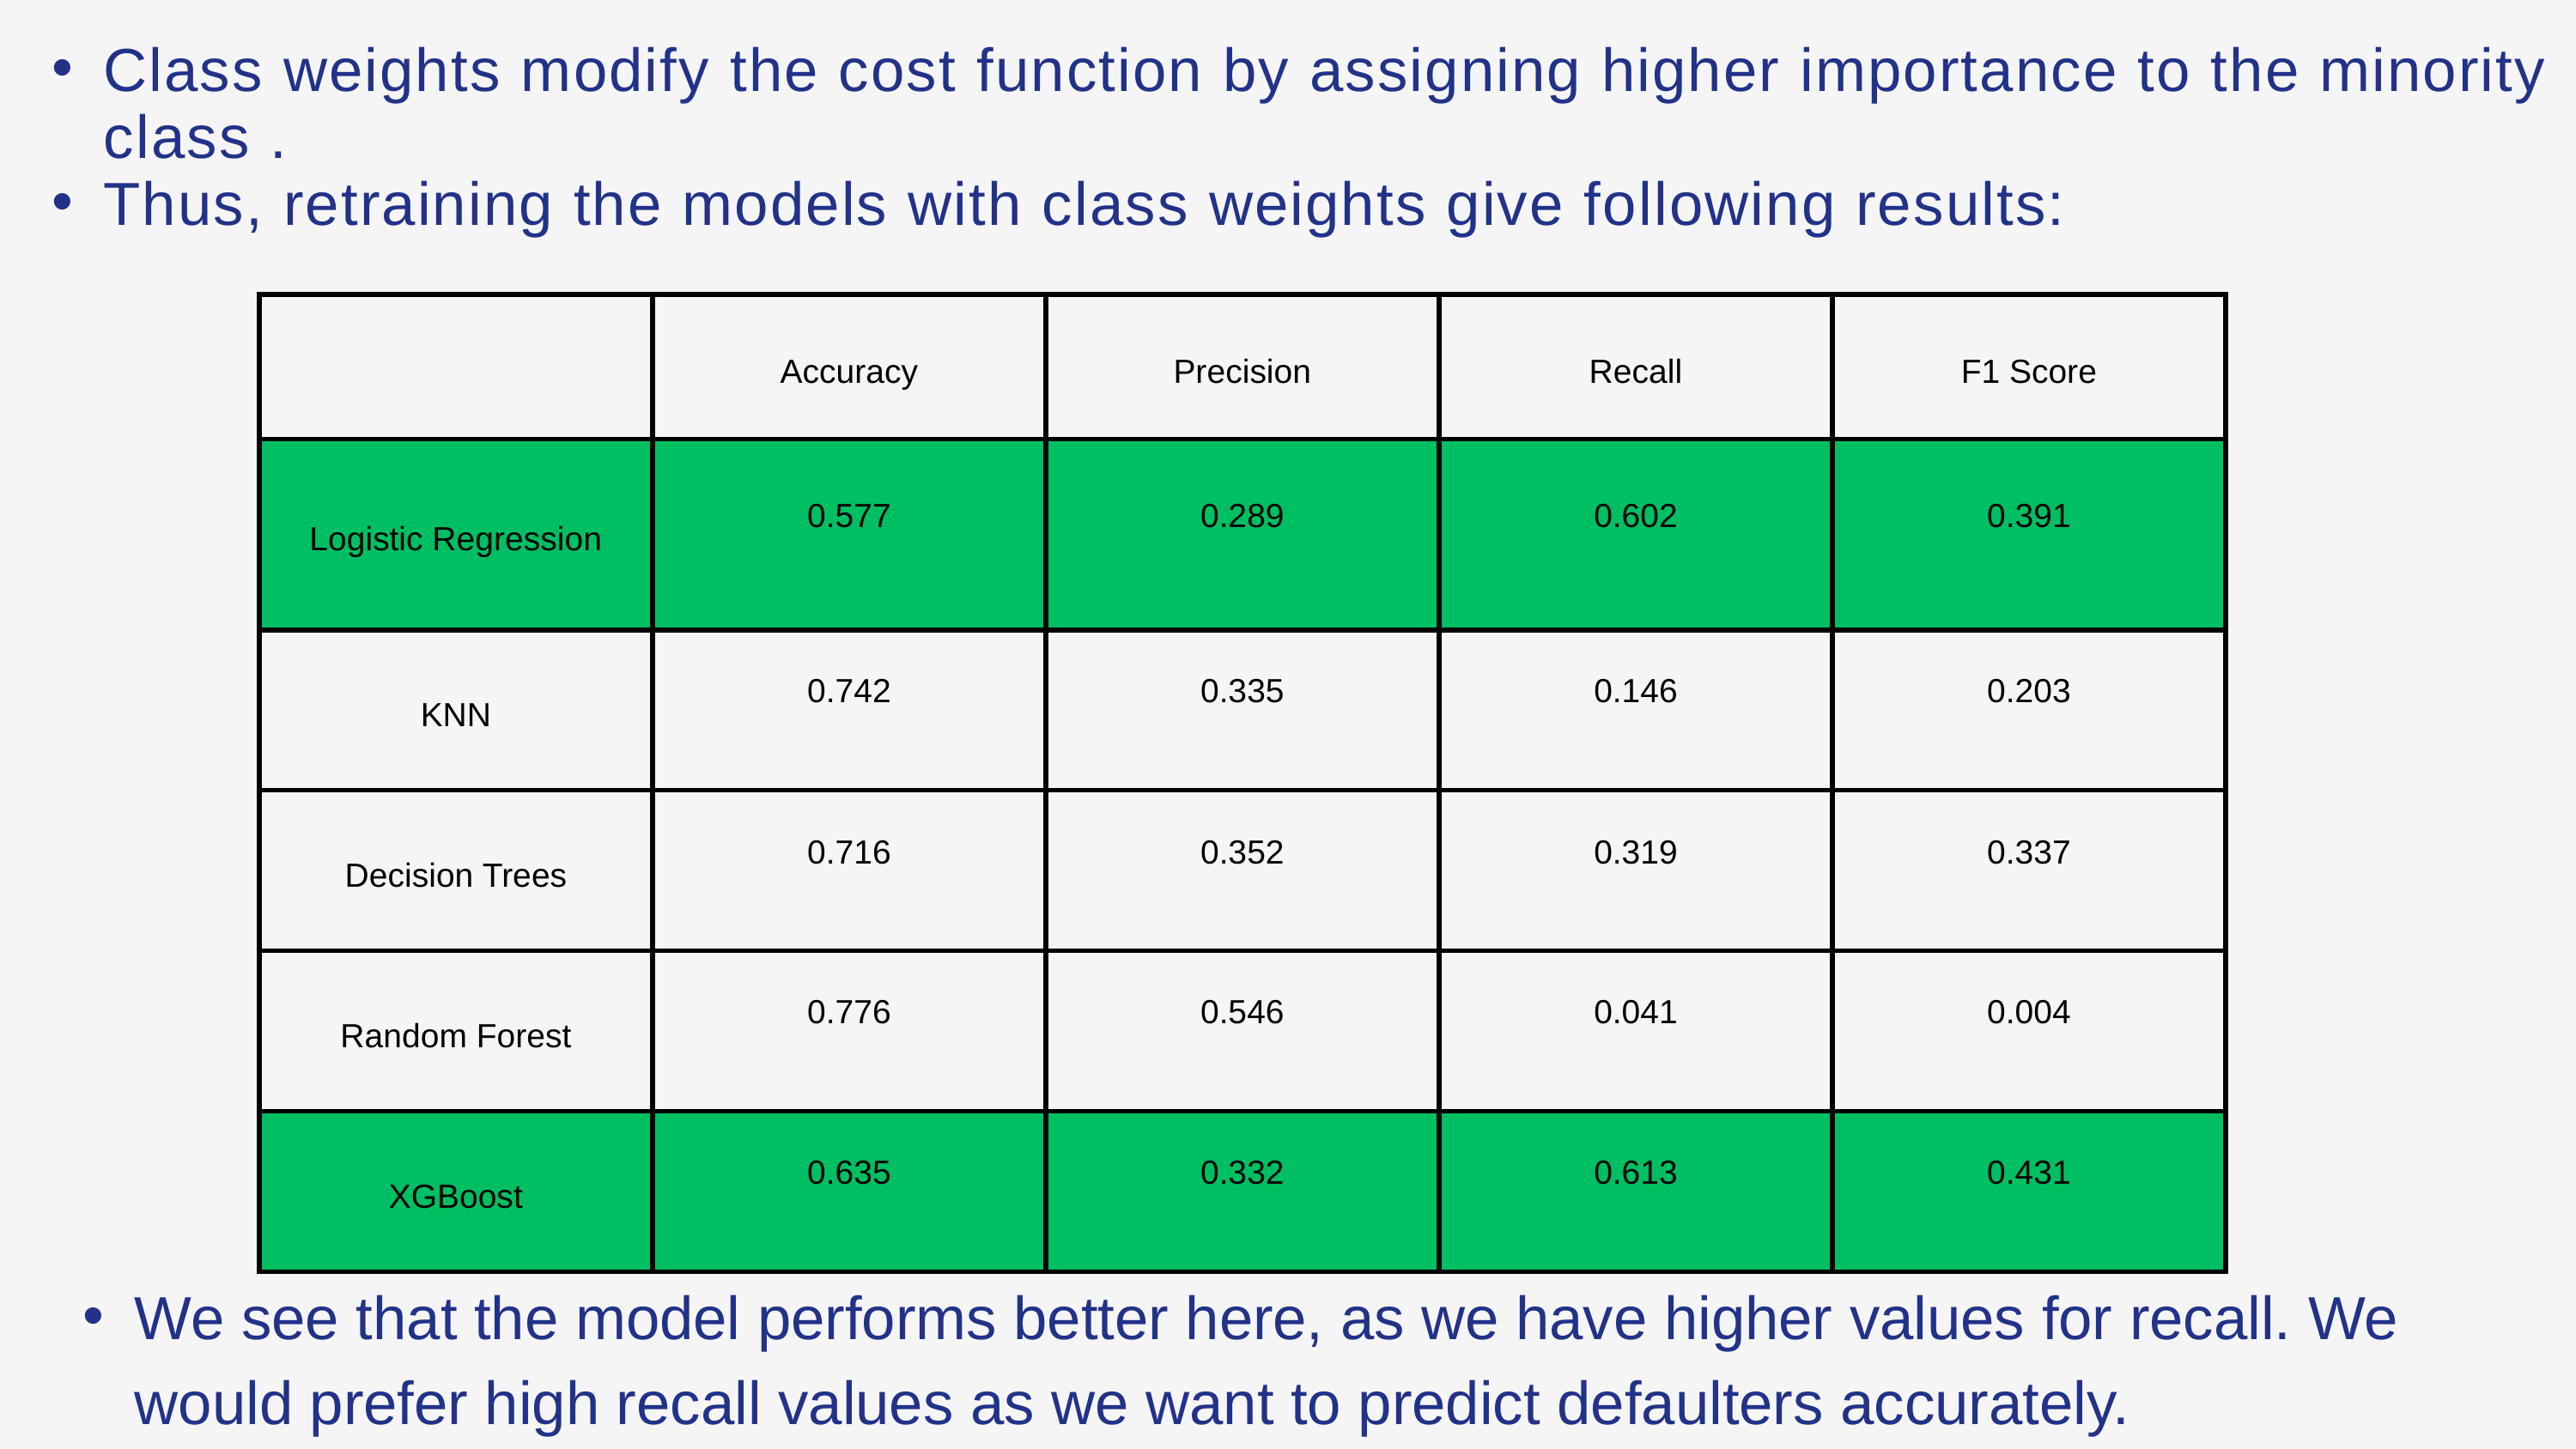

Class weights modify the cost function by assigning higher importance to the minority class .
Thus, retraining the models with class weights give following results:
|  | Accuracy | Precision | Recall | F1 Score |
| --- | --- | --- | --- | --- |
| Logistic Regression | 0.577 | 0.289 | 0.602 | 0.391 |
| KNN | 0.742 | 0.335 | 0.146 | 0.203 |
| Decision Trees | 0.716 | 0.352 | 0.319 | 0.337 |
| Random Forest | 0.776 | 0.546 | 0.041 | 0.004 |
| XGBoost | 0.635 | 0.332 | 0.613 | 0.431 |
We see that the model performs better here, as we have higher values for recall. We would prefer high recall values as we want to predict defaulters accurately.